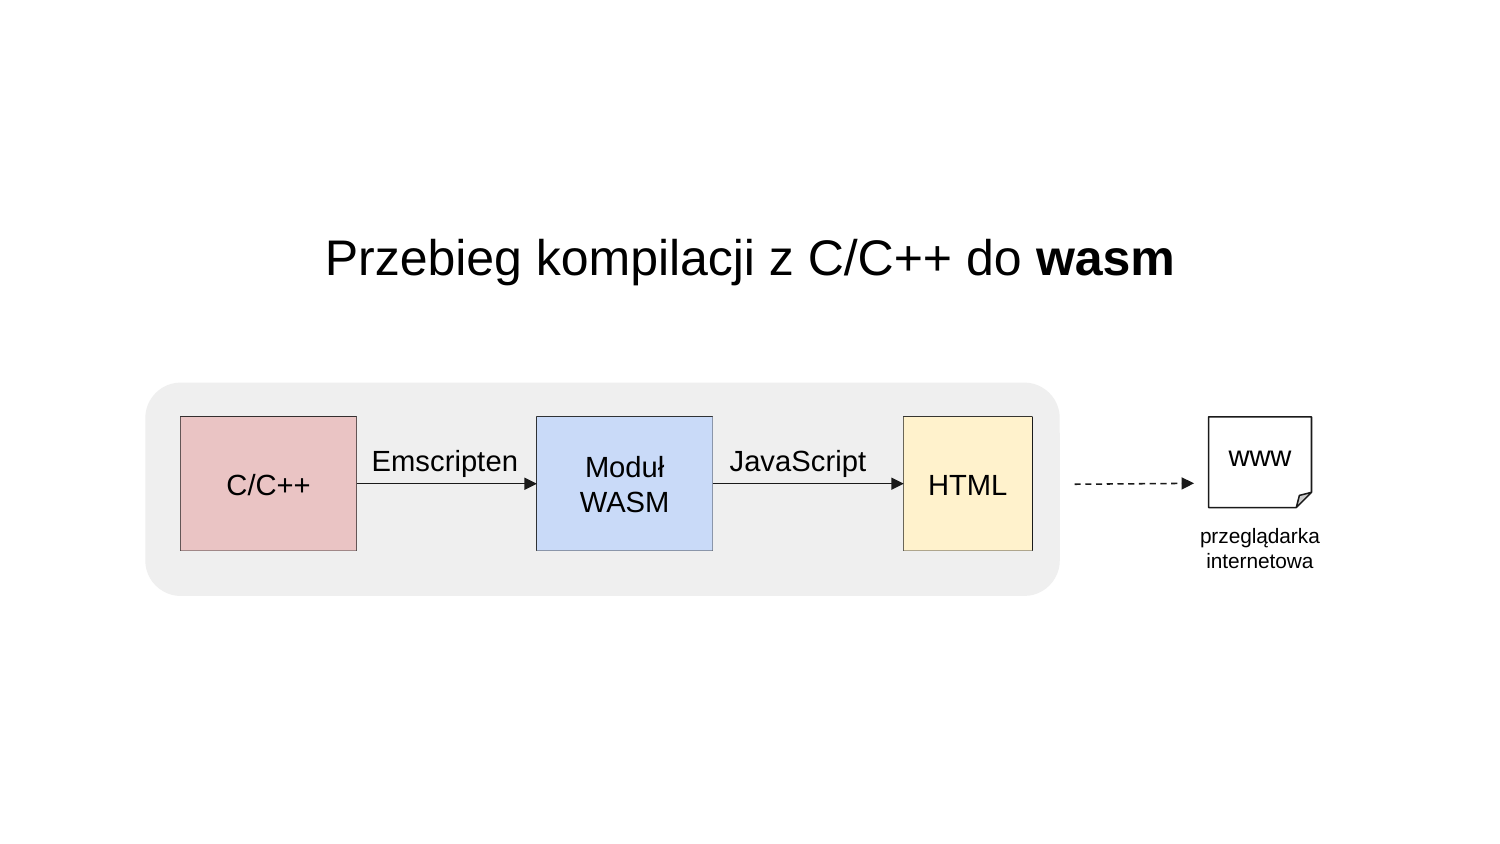

Przebieg kompilacji z C/C++ do wasm

C/C++
Moduł WASM

www

HTML
Emscripten
JavaScript
przeglądarka
internetowa